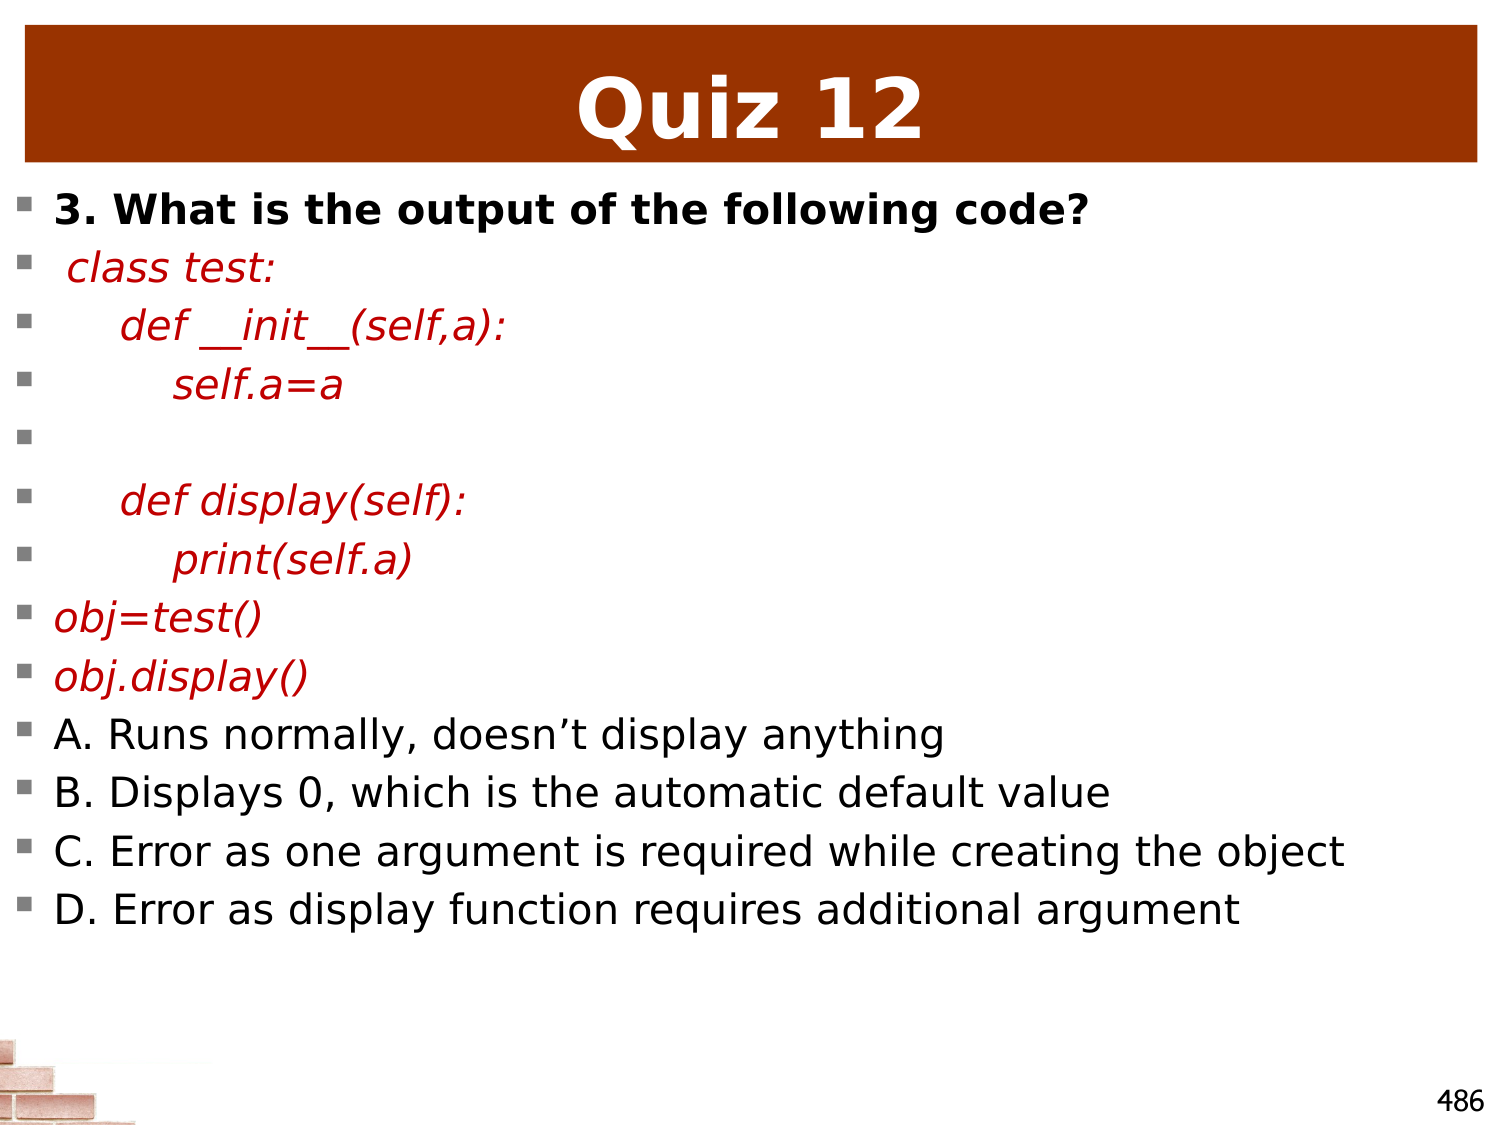

# Quiz 12
3. What is the output of the following code?
 class test:
     def __init__(self,a):
         self.a=a

     def display(self):
         print(self.a)
obj=test()
obj.display()
A. Runs normally, doesn’t display anything
B. Displays 0, which is the automatic default value
C. Error as one argument is required while creating the object
D. Error as display function requires additional argument
486